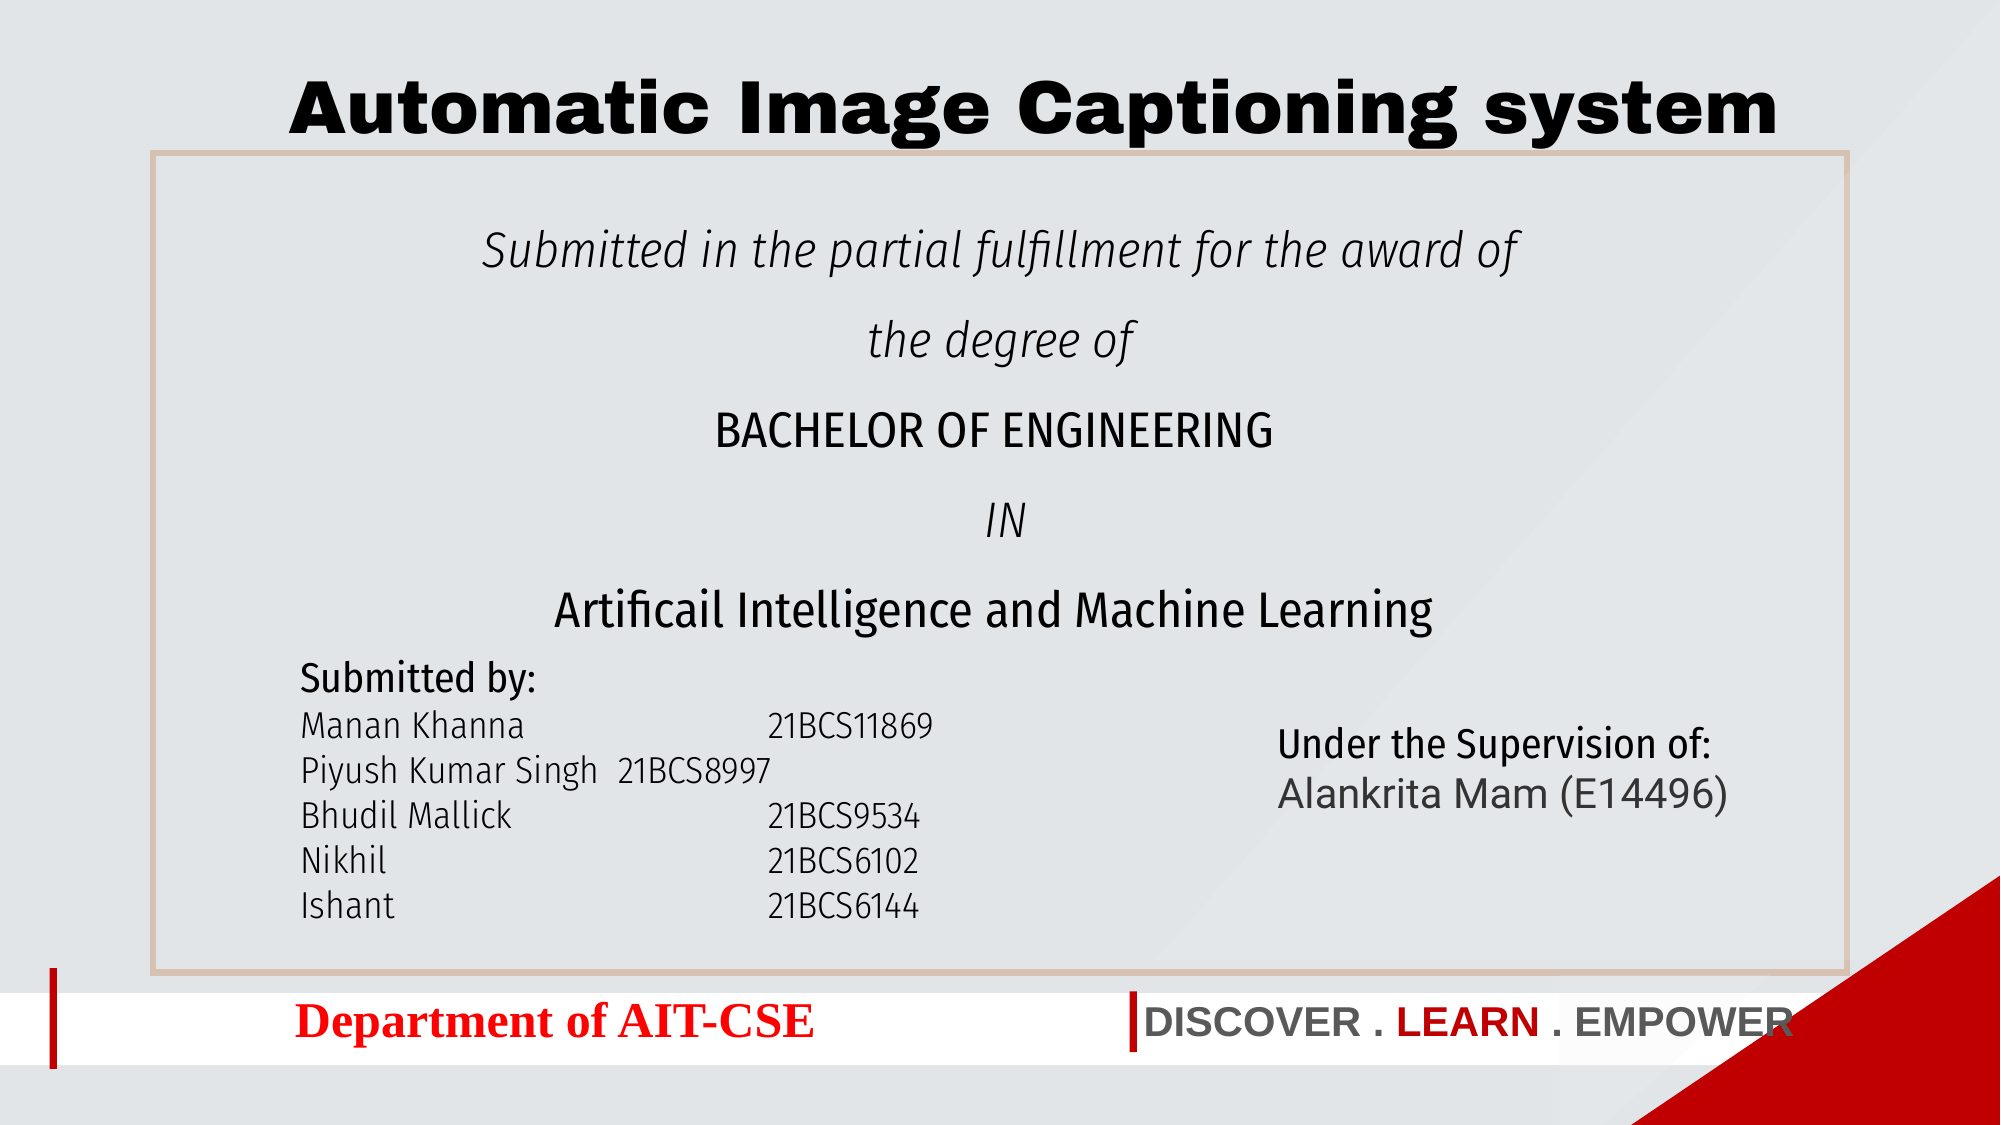

Automatic Image Captioning system
Submitted in the partial fulfillment for the award of the degree of
BACHELOR OF ENGINEERING
 IN
Artificail Intelligence and Machine Learning
Submitted by:
Manan Khanna		  21BCS11869
Piyush Kumar Singh	  21BCS8997
Bhudil Mallick		  21BCS9534
Nikhil 			  21BCS6102
Ishant 			  21BCS6144

Under the Supervision of:
Alankrita Mam (E14496)

Department of AIT-CSE
DISCOVER . LEARN . EMPOWER

2